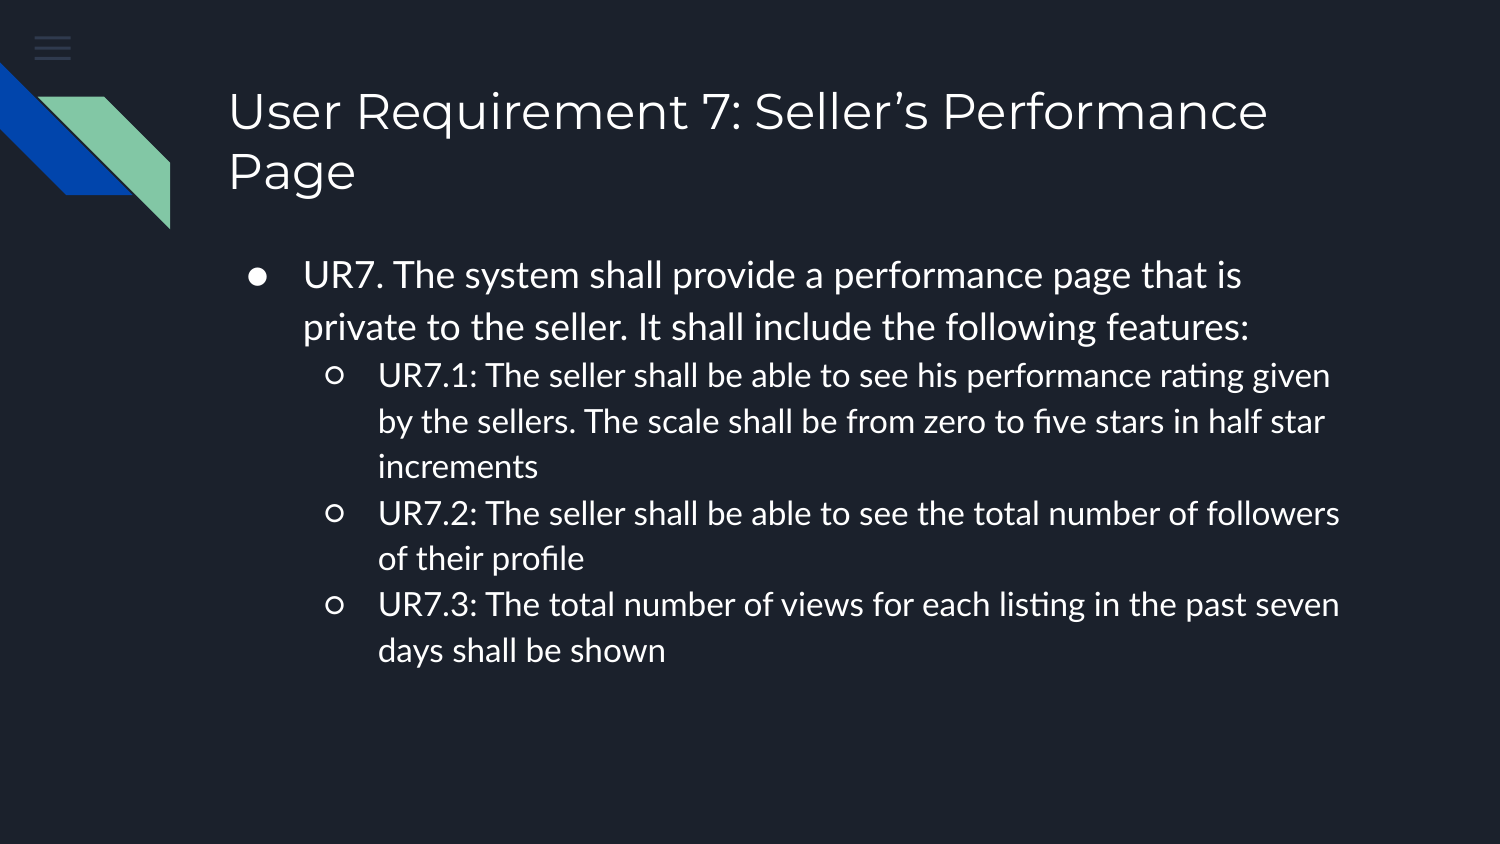

# User Requirement 7: Seller’s Performance Page
UR7. The system shall provide a performance page that is private to the seller. It shall include the following features:
UR7.1: The seller shall be able to see his performance rating given by the sellers. The scale shall be from zero to five stars in half star increments
UR7.2: The seller shall be able to see the total number of followers of their profile
UR7.3: The total number of views for each listing in the past seven days shall be shown